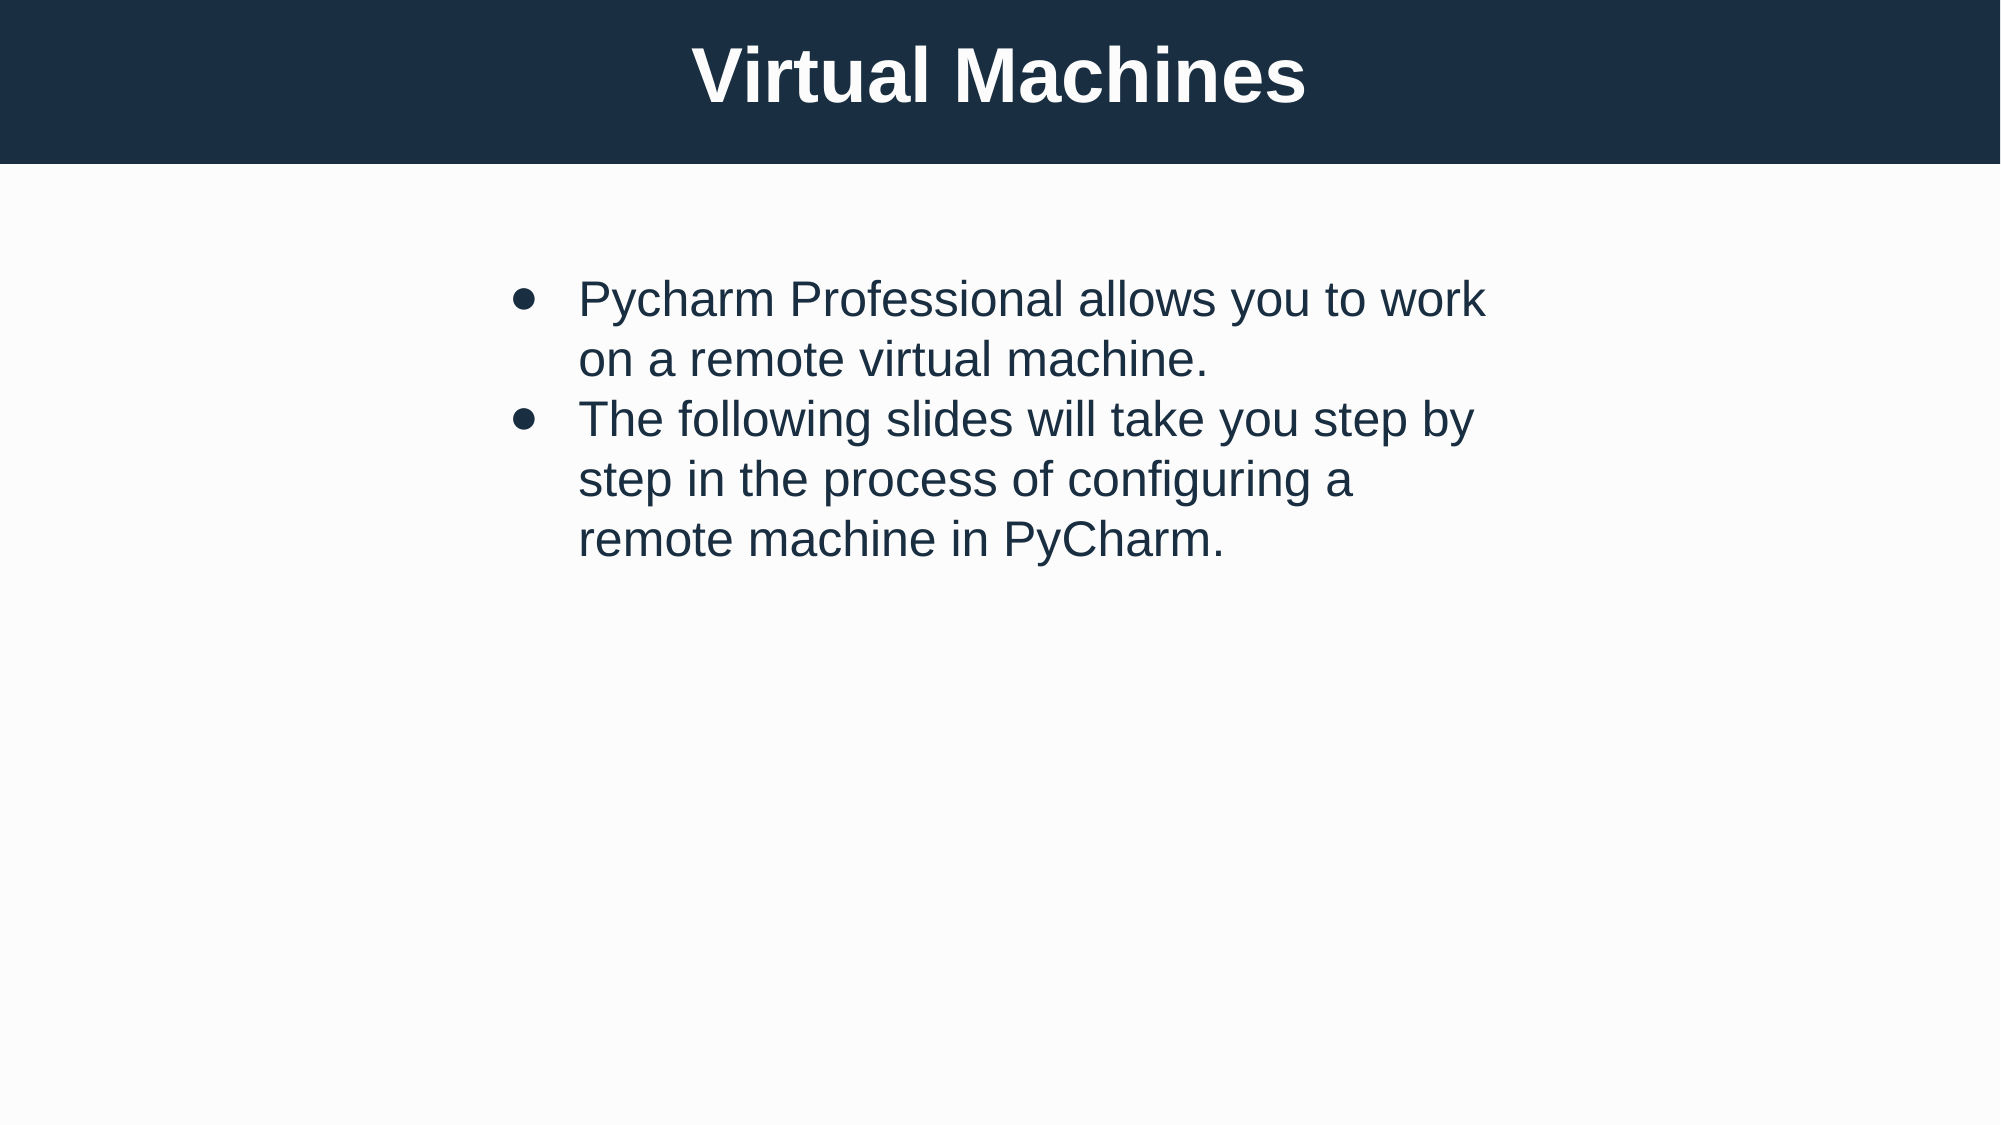

# Virtual Machines
Pycharm Professional allows you to work on a remote virtual machine.
The following slides will take you step by step in the process of configuring a remote machine in PyCharm.